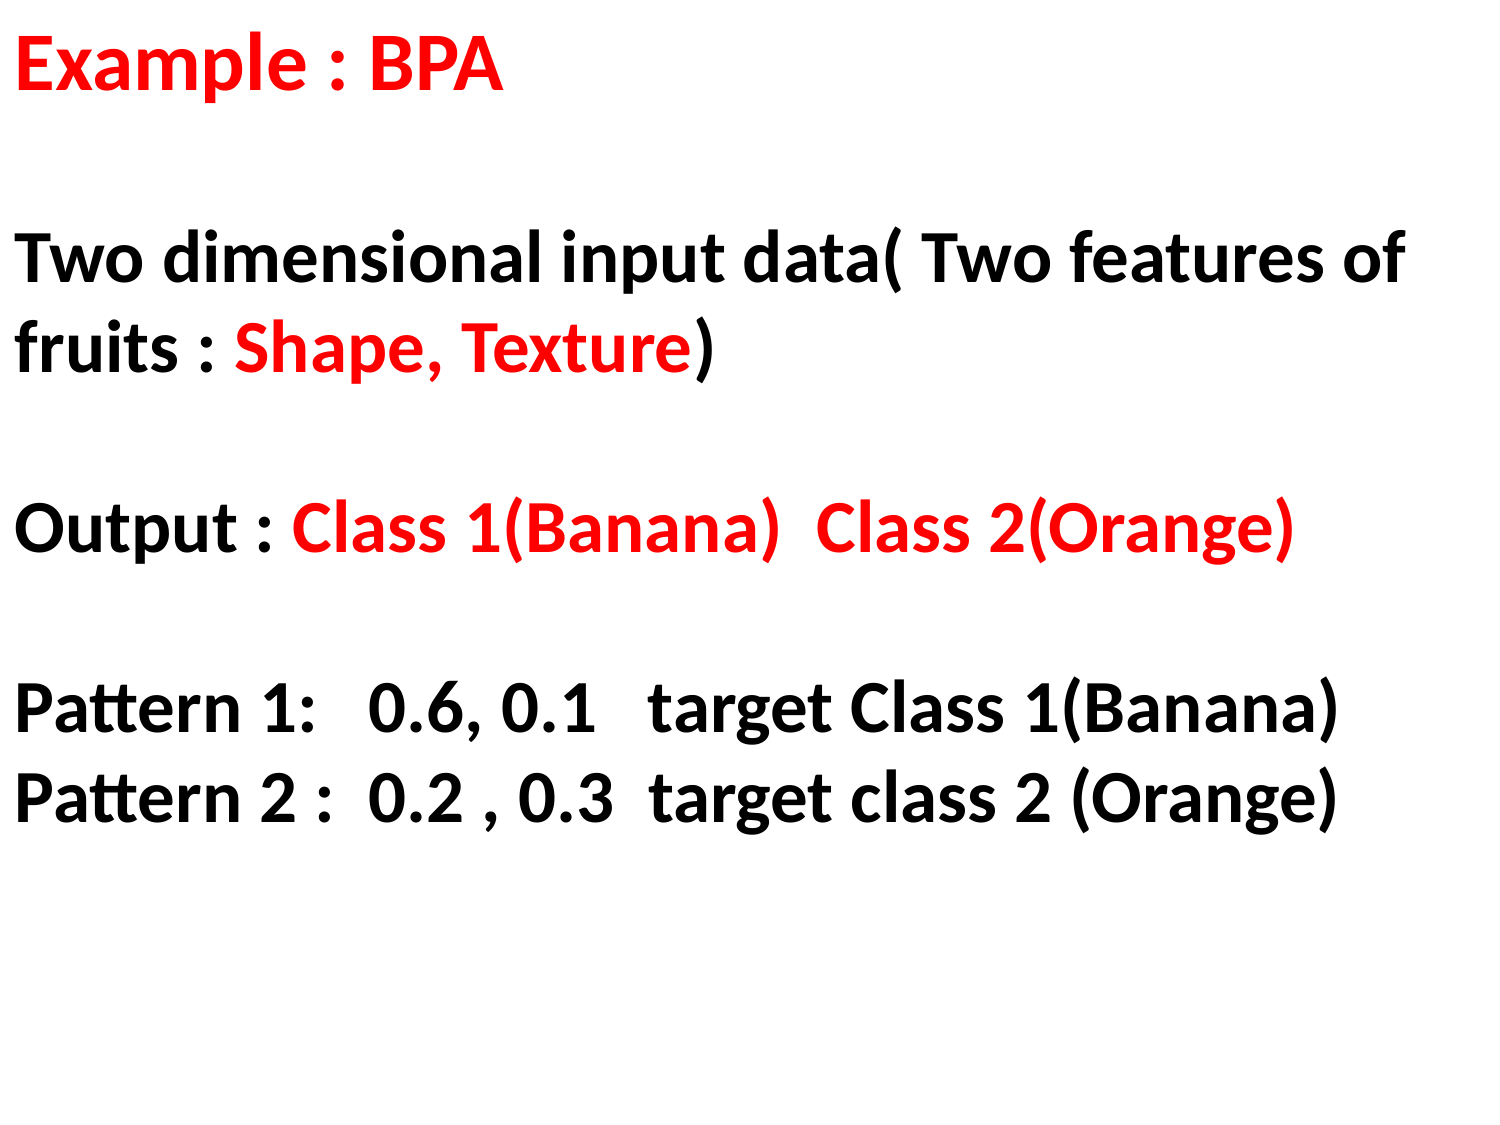

Example : BPA

Two dimensional input data( Two features of fruits : Shape, Texture)

Output : Class 1(Banana)  Class 2(Orange)

Pattern 1:   0.6, 0.1   target Class 1(Banana)
Pattern 2 :  0.2 , 0.3  target class 2 (Orange)